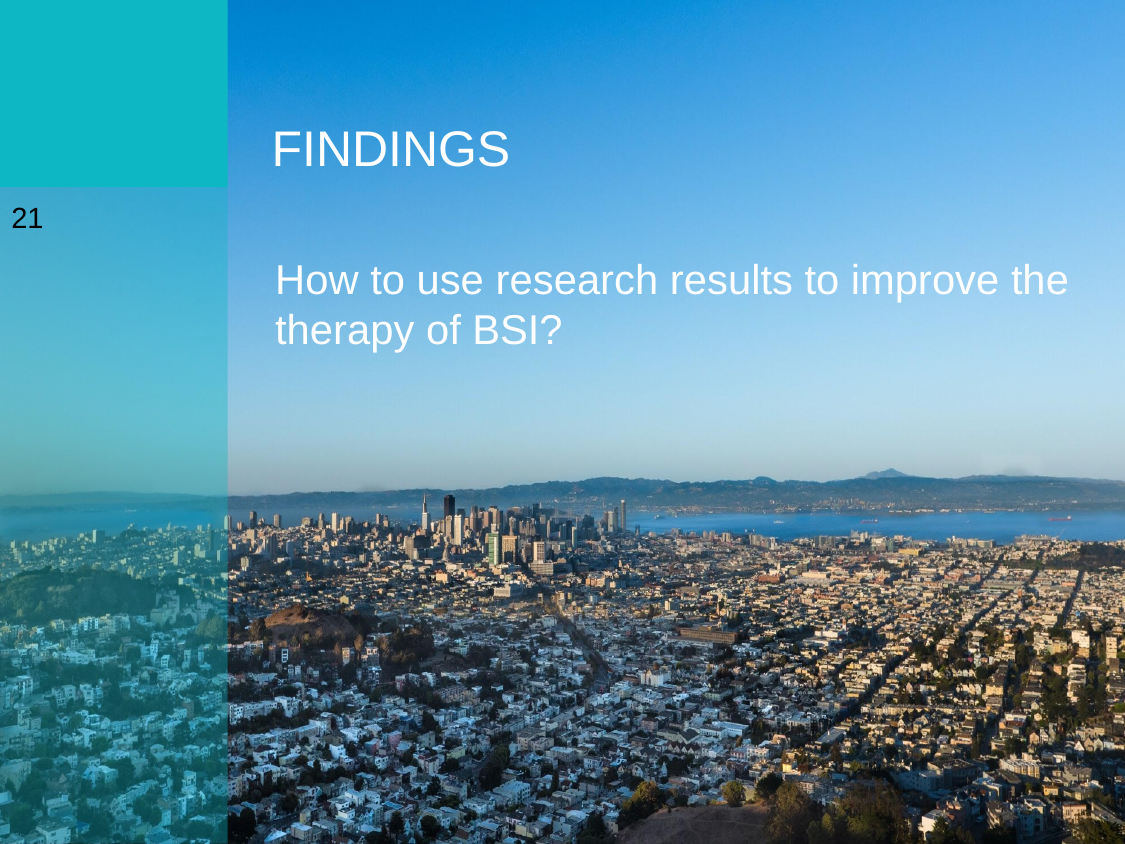

21
# FINDINGS
How to use research results to improve the therapy of BSI?